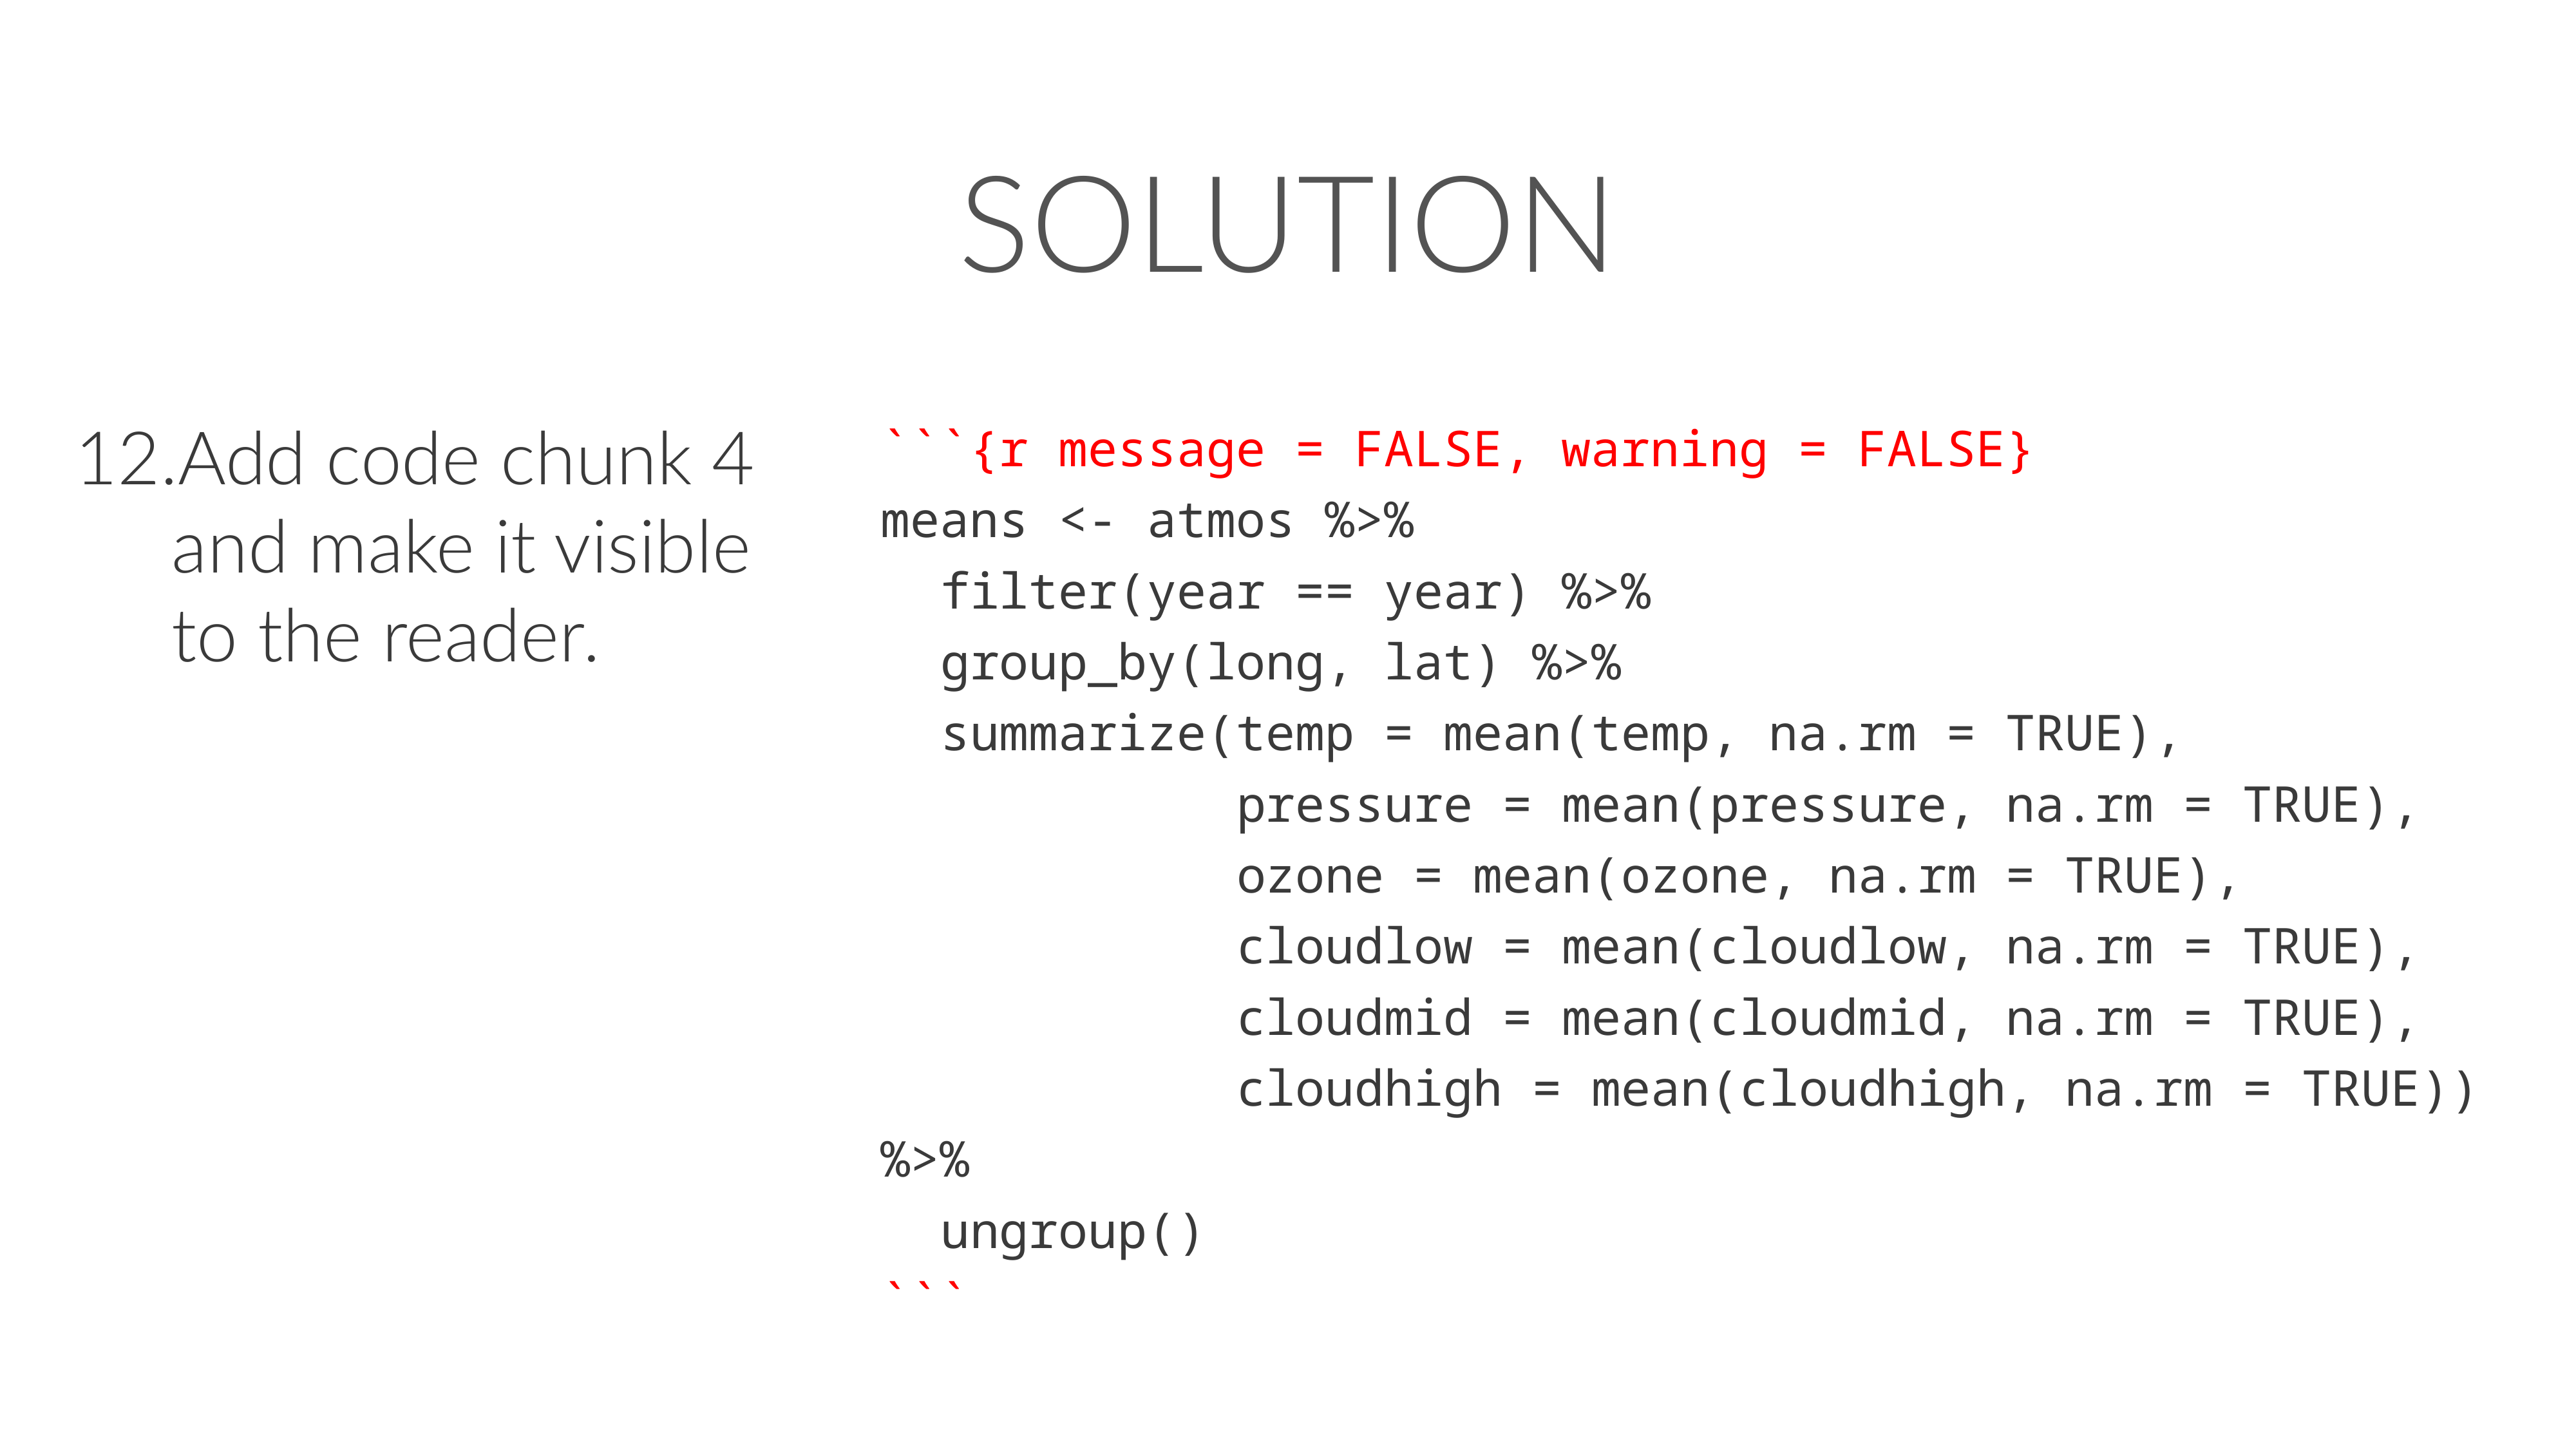

# Solution
```{r message = FALSE, warning = FALSE}
means <- atmos %>%
  filter(year == year) %>%
  group_by(long, lat) %>%
  summarize(temp = mean(temp, na.rm = TRUE),
            pressure = mean(pressure, na.rm = TRUE),
            ozone = mean(ozone, na.rm = TRUE),
            cloudlow = mean(cloudlow, na.rm = TRUE),
            cloudmid = mean(cloudmid, na.rm = TRUE),
            cloudhigh = mean(cloudhigh, na.rm = TRUE)) %>%
  ungroup()
```
Add code chunk 4 and make it visible to the reader.